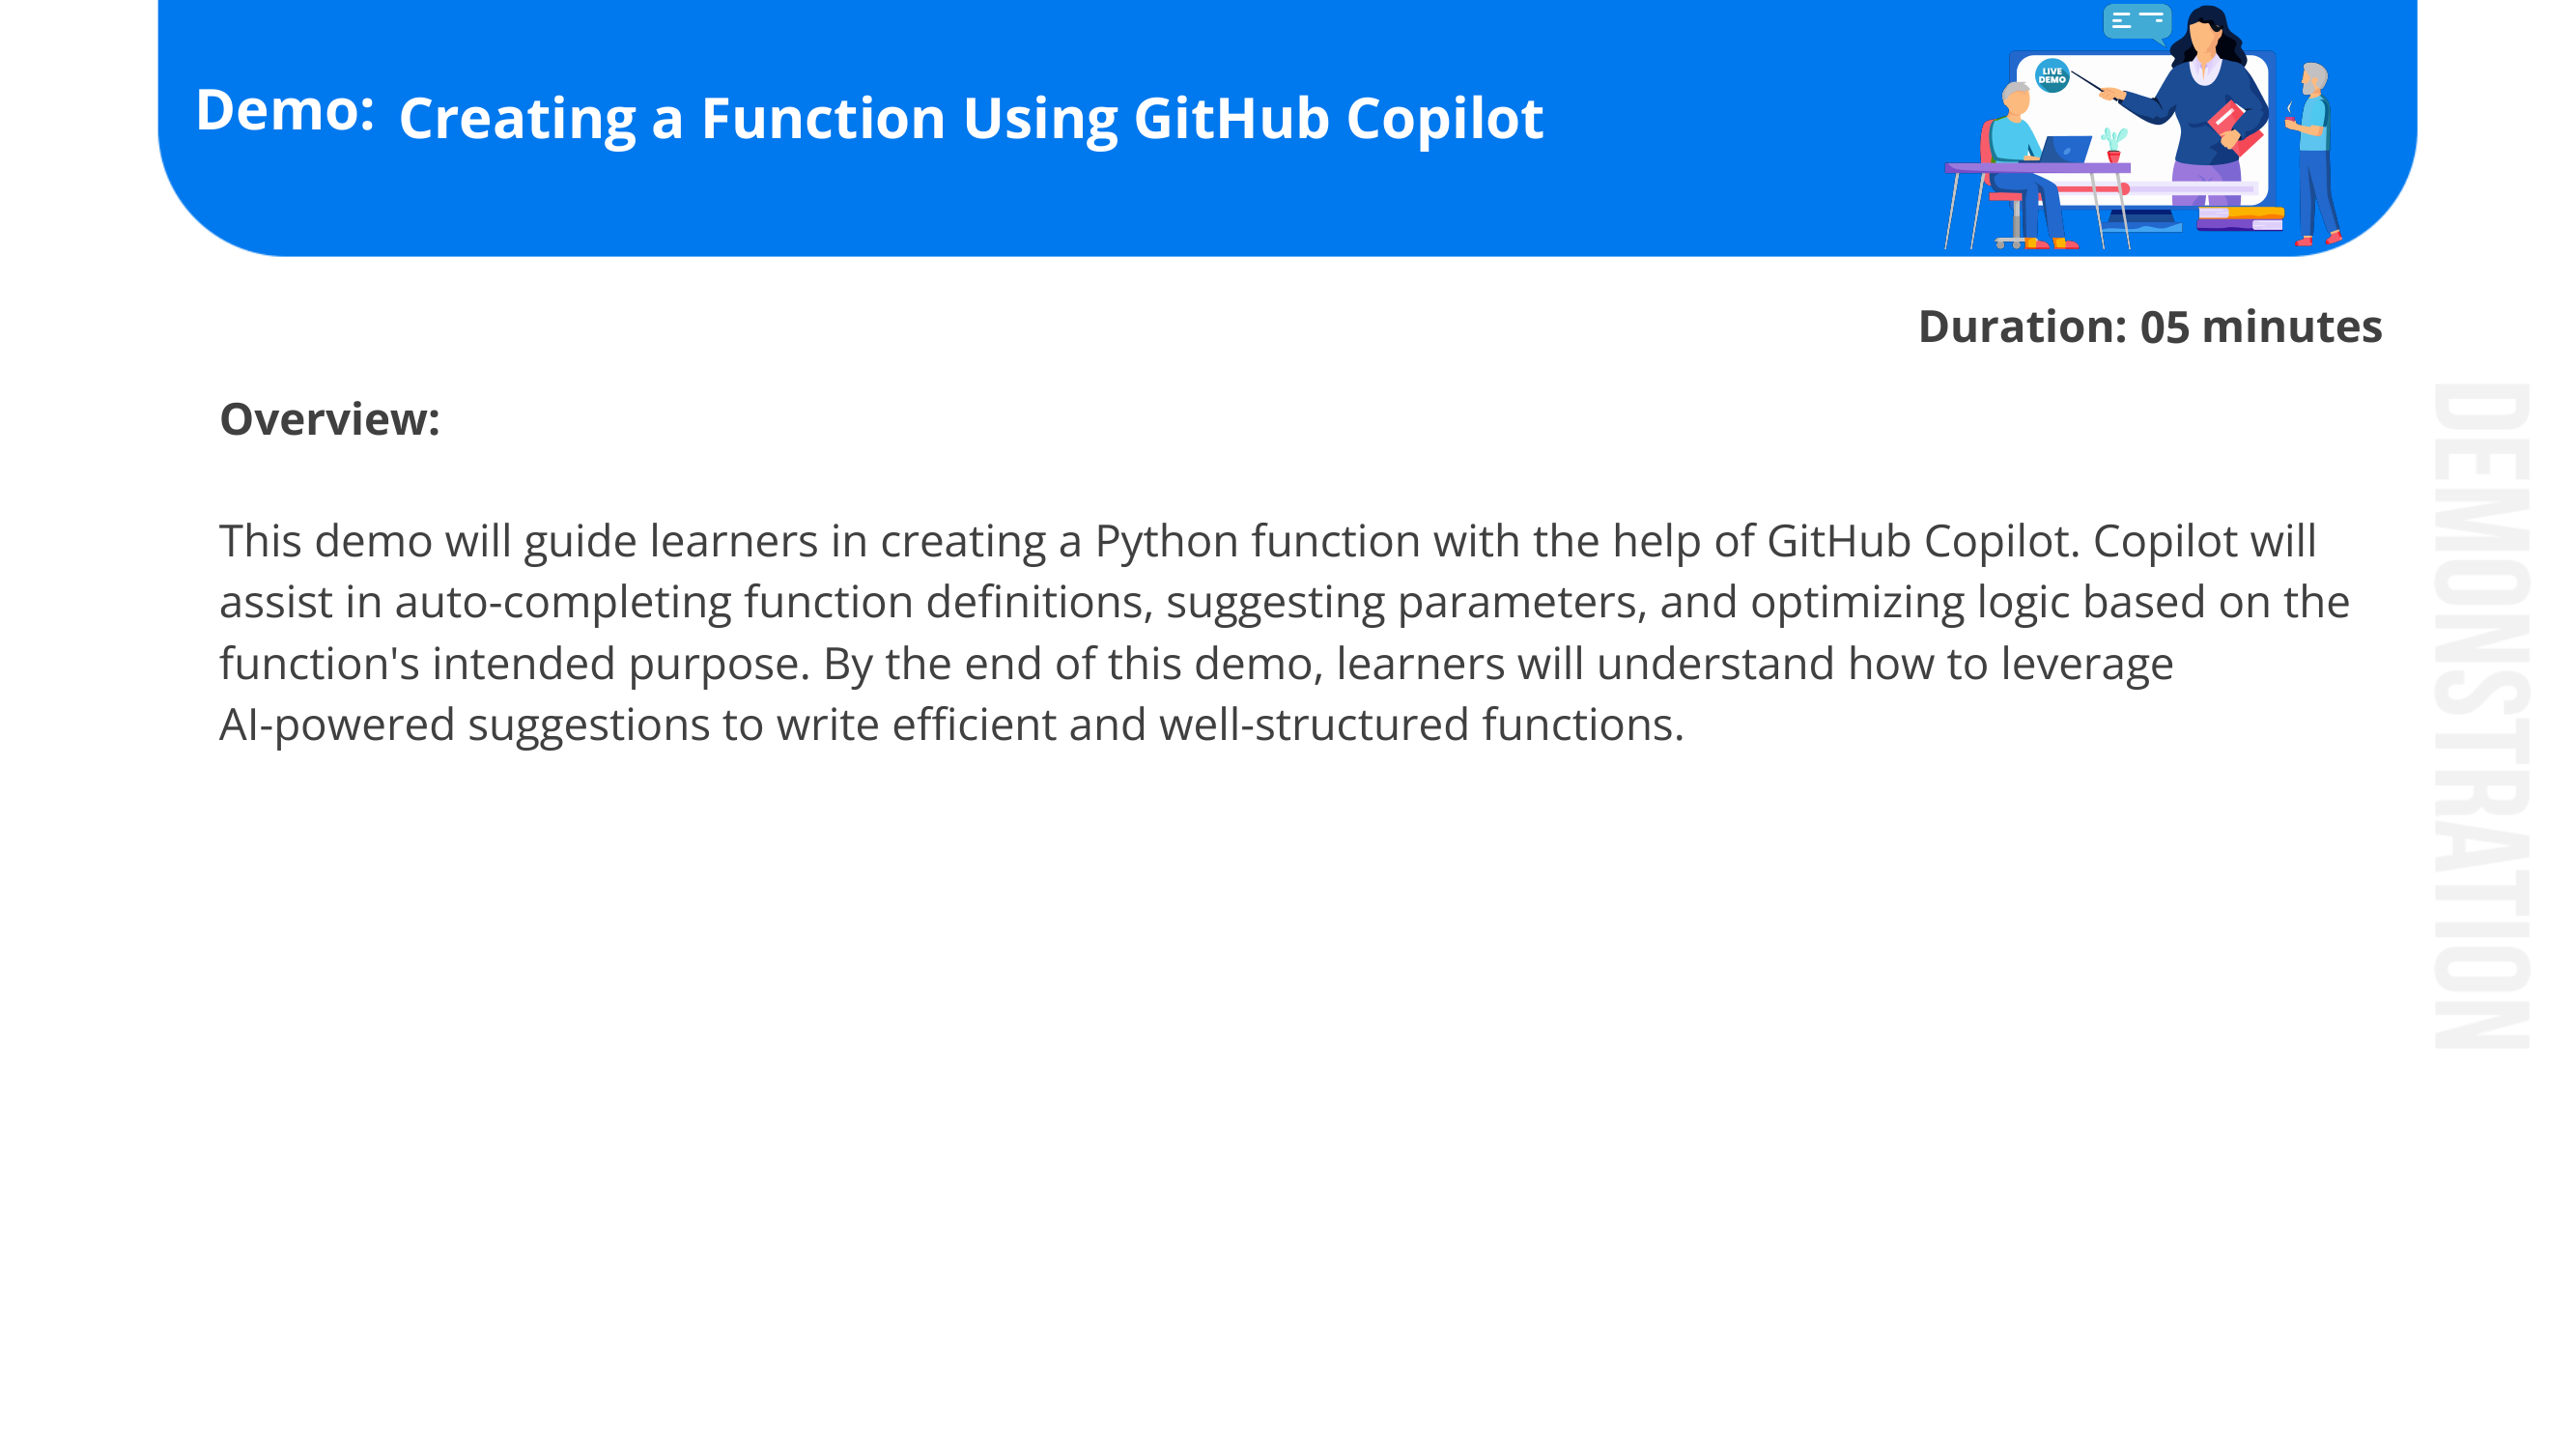

# Creating a Function Using GitHub Copilot
05
Overview:​

This demo will guide learners in creating a Python function with the help of GitHub Copilot. Copilot will assist in auto-completing function definitions, suggesting parameters, and optimizing logic based on the function's intended purpose. By the end of this demo, learners will understand how to leverage
AI-powered suggestions to write efficient and well-structured functions.